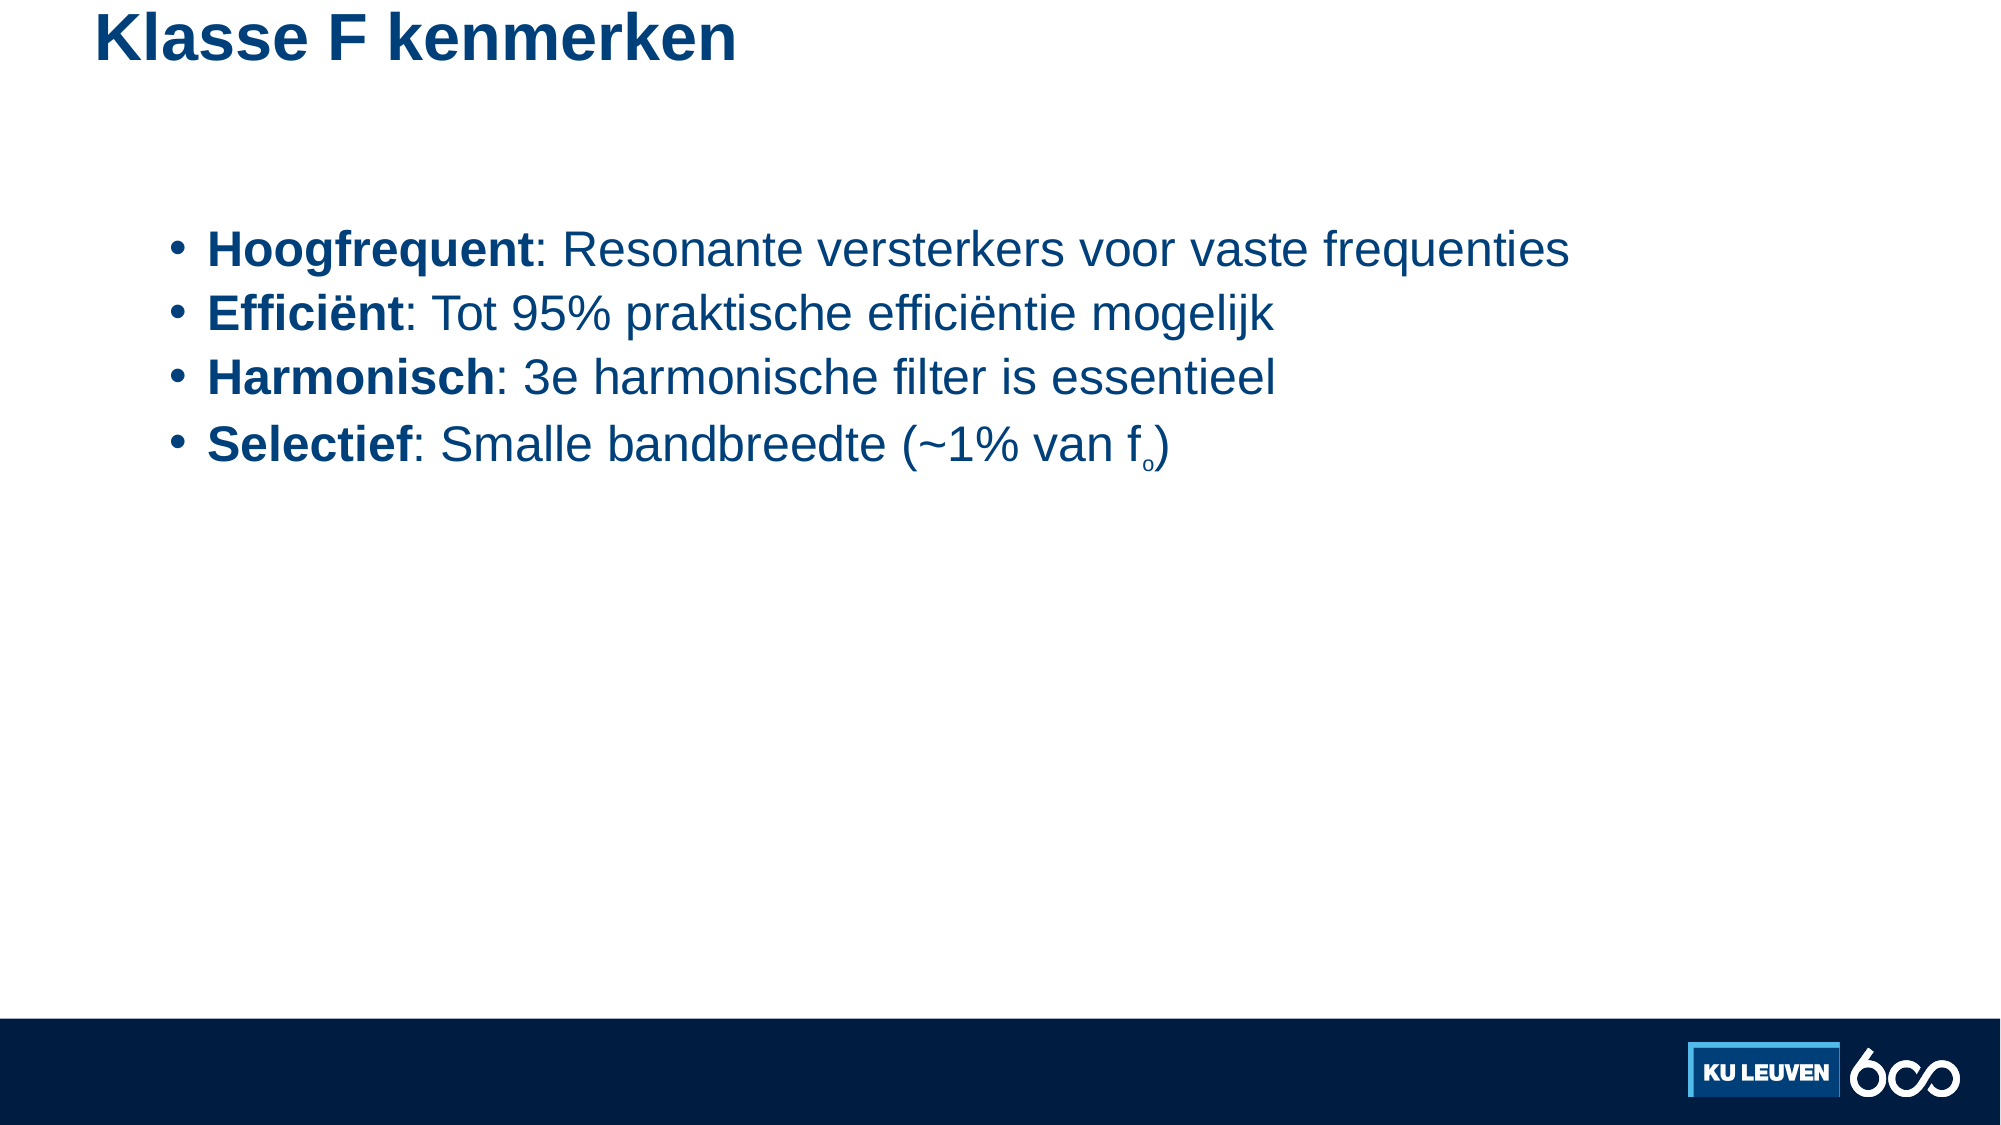

# Klasse F kenmerken

Hoogfrequent: Resonante versterkers voor vaste frequenties
Efficiënt: Tot 95% praktische efficiëntie mogelijk
Harmonisch: 3e harmonische filter is essentieel
Selectief: Smalle bandbreedte (~1% van fo)